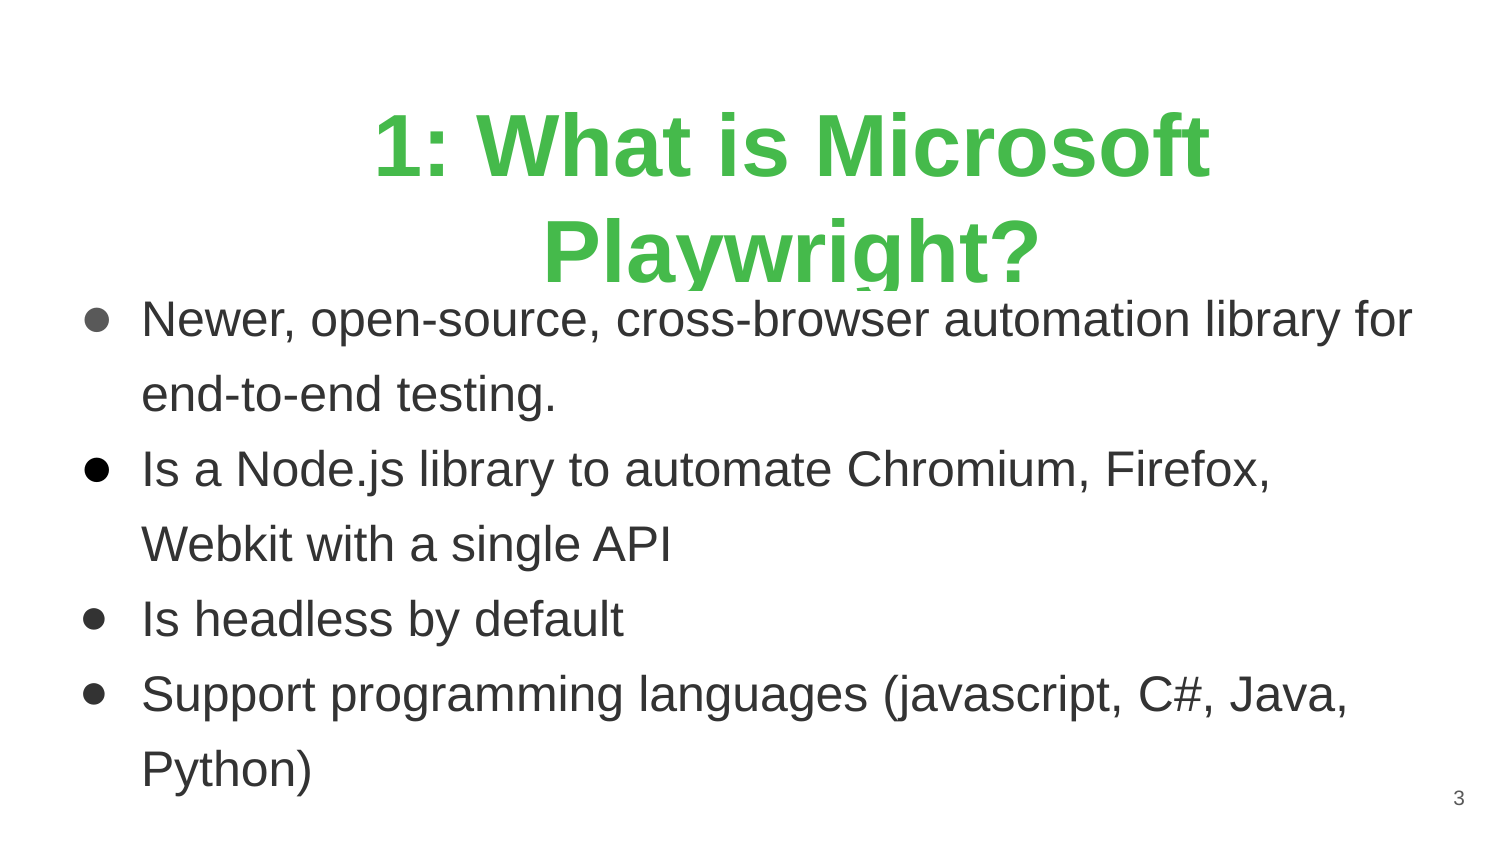

# 1: What is Microsoft Playwright?

Newer, open-source, cross-browser automation library for end-to-end testing.
Is a Node.js library to automate Chromium, Firefox, Webkit with a single API
Is headless by default
Support programming languages (javascript, C#, Java, Python)
3